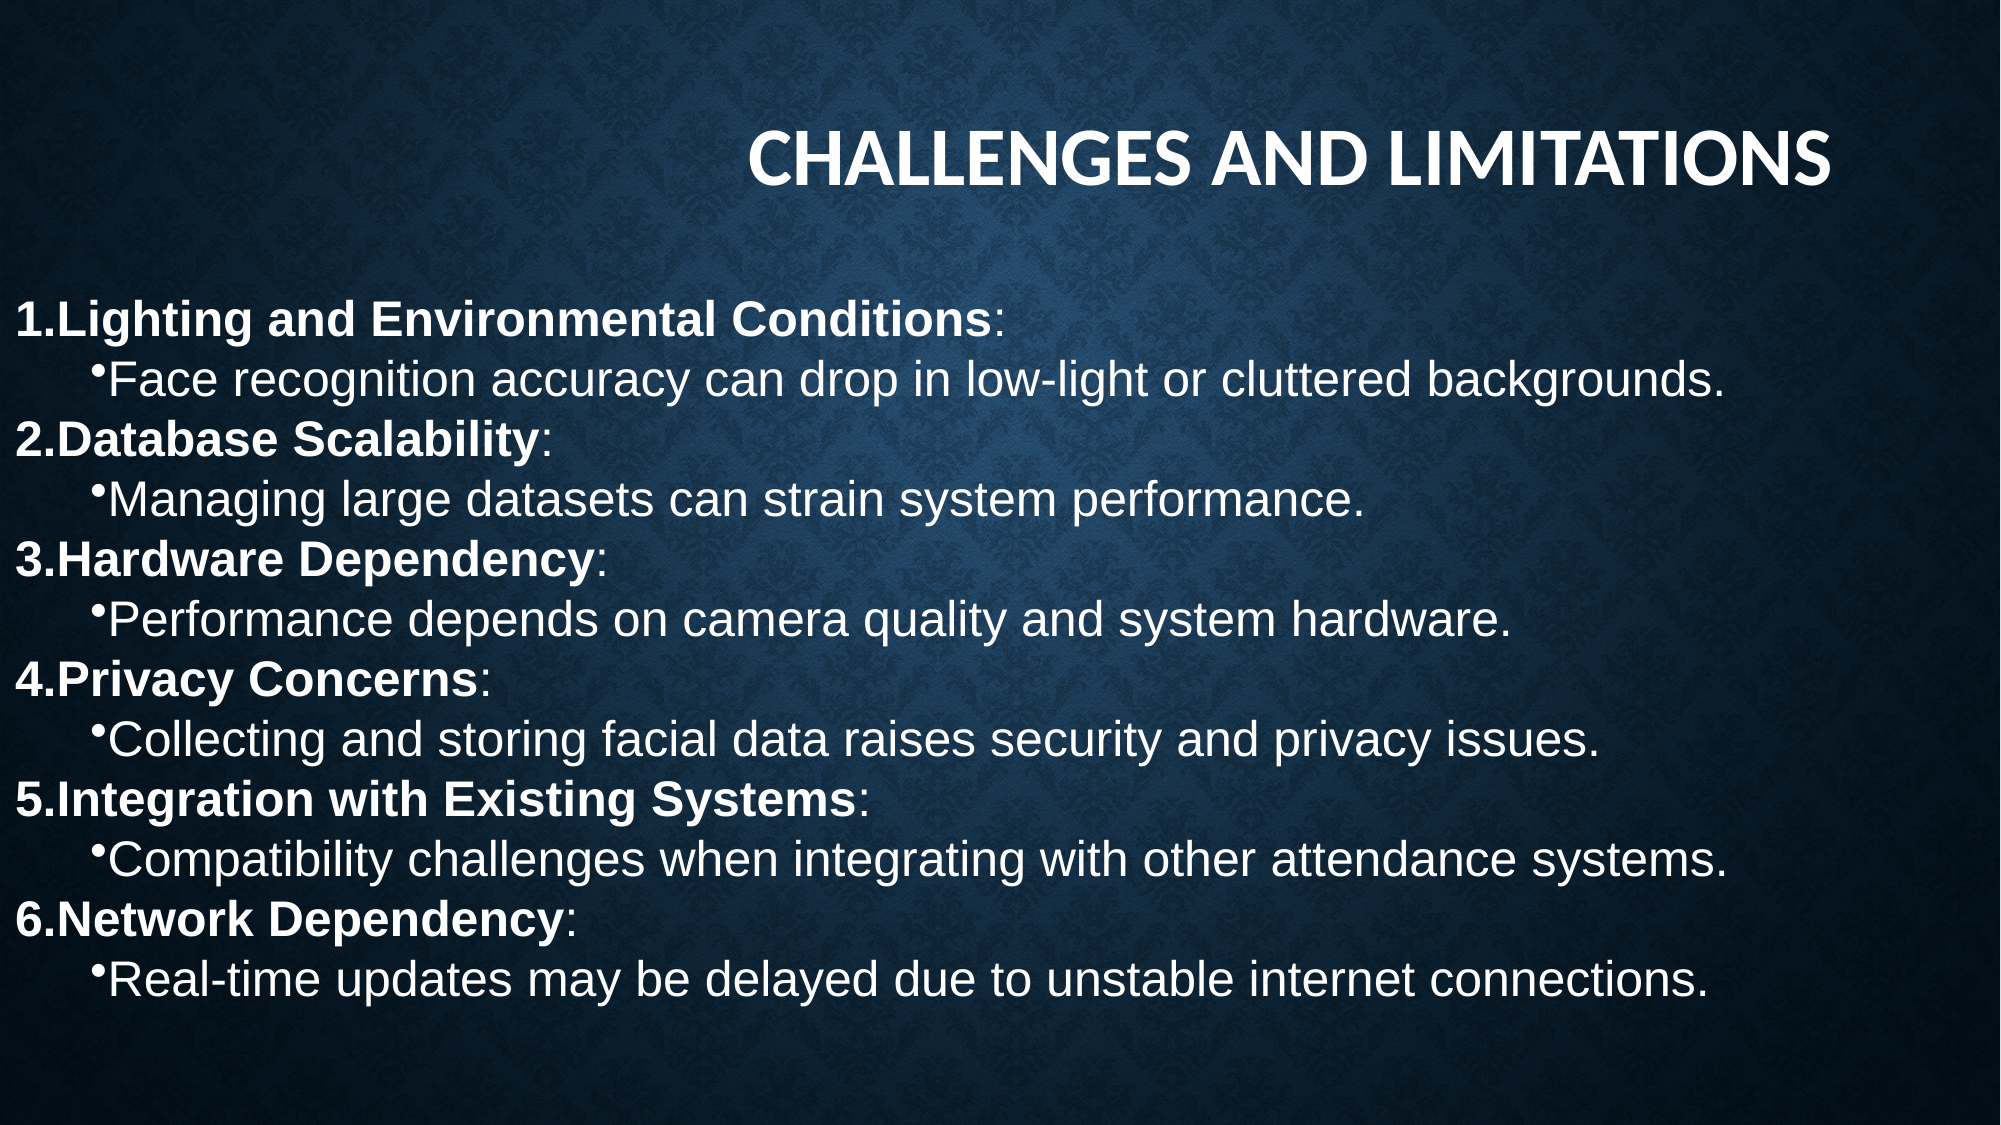

# Challenges and Limitations

Lighting and Environmental Conditions:
Face recognition accuracy can drop in low-light or cluttered backgrounds.
Database Scalability:
Managing large datasets can strain system performance.
Hardware Dependency:
Performance depends on camera quality and system hardware.
Privacy Concerns:
Collecting and storing facial data raises security and privacy issues.
Integration with Existing Systems:
Compatibility challenges when integrating with other attendance systems.
Network Dependency:
Real-time updates may be delayed due to unstable internet connections.